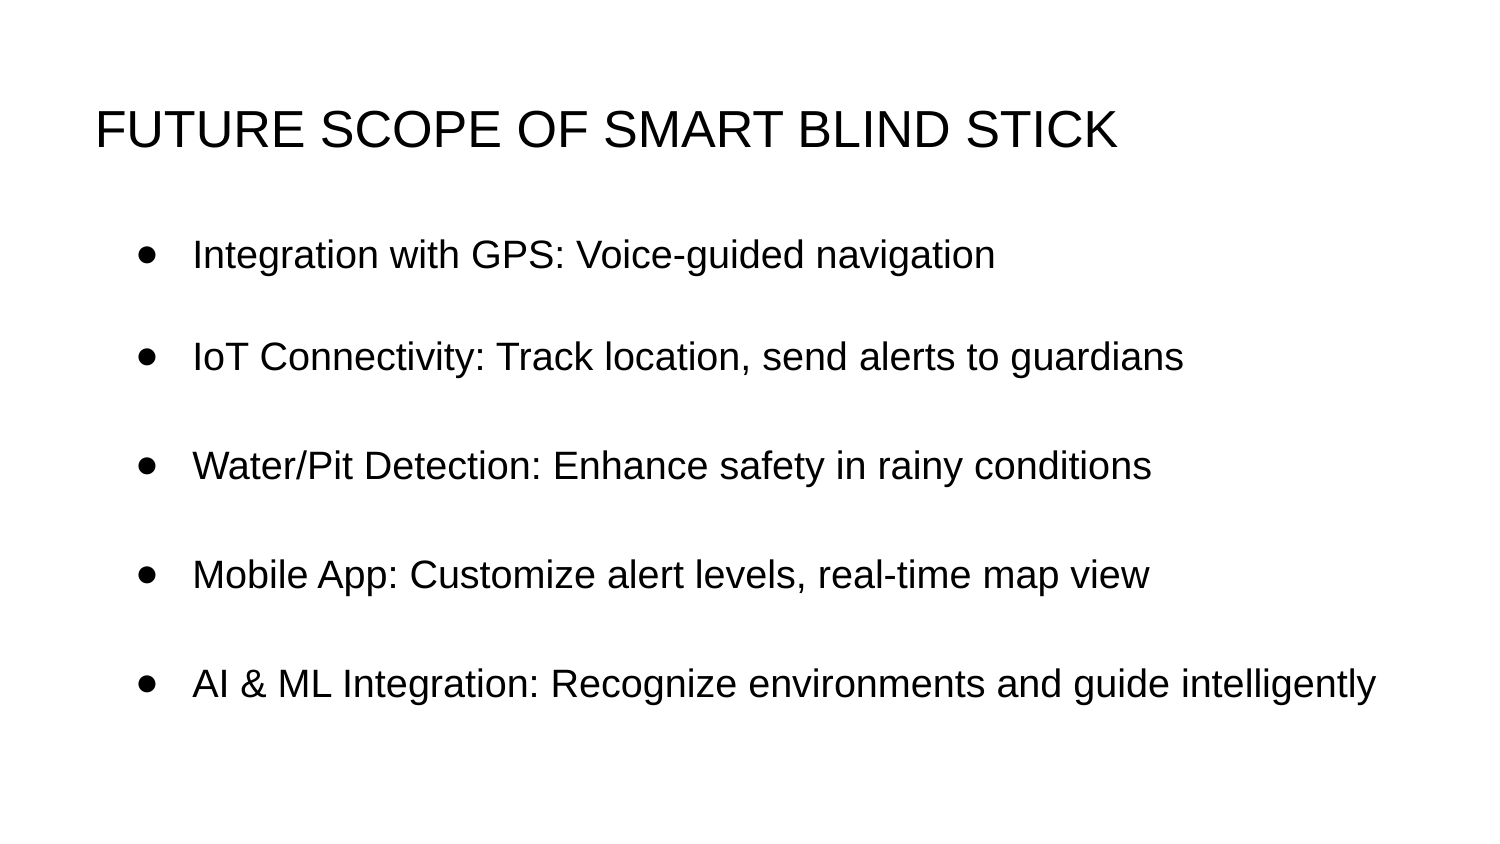

# FUTURE SCOPE OF SMART BLIND STICK

Integration with GPS: Voice-guided navigation
IoT Connectivity: Track location, send alerts to guardians
Water/Pit Detection: Enhance safety in rainy conditions
Mobile App: Customize alert levels, real-time map view
AI & ML Integration: Recognize environments and guide intelligently